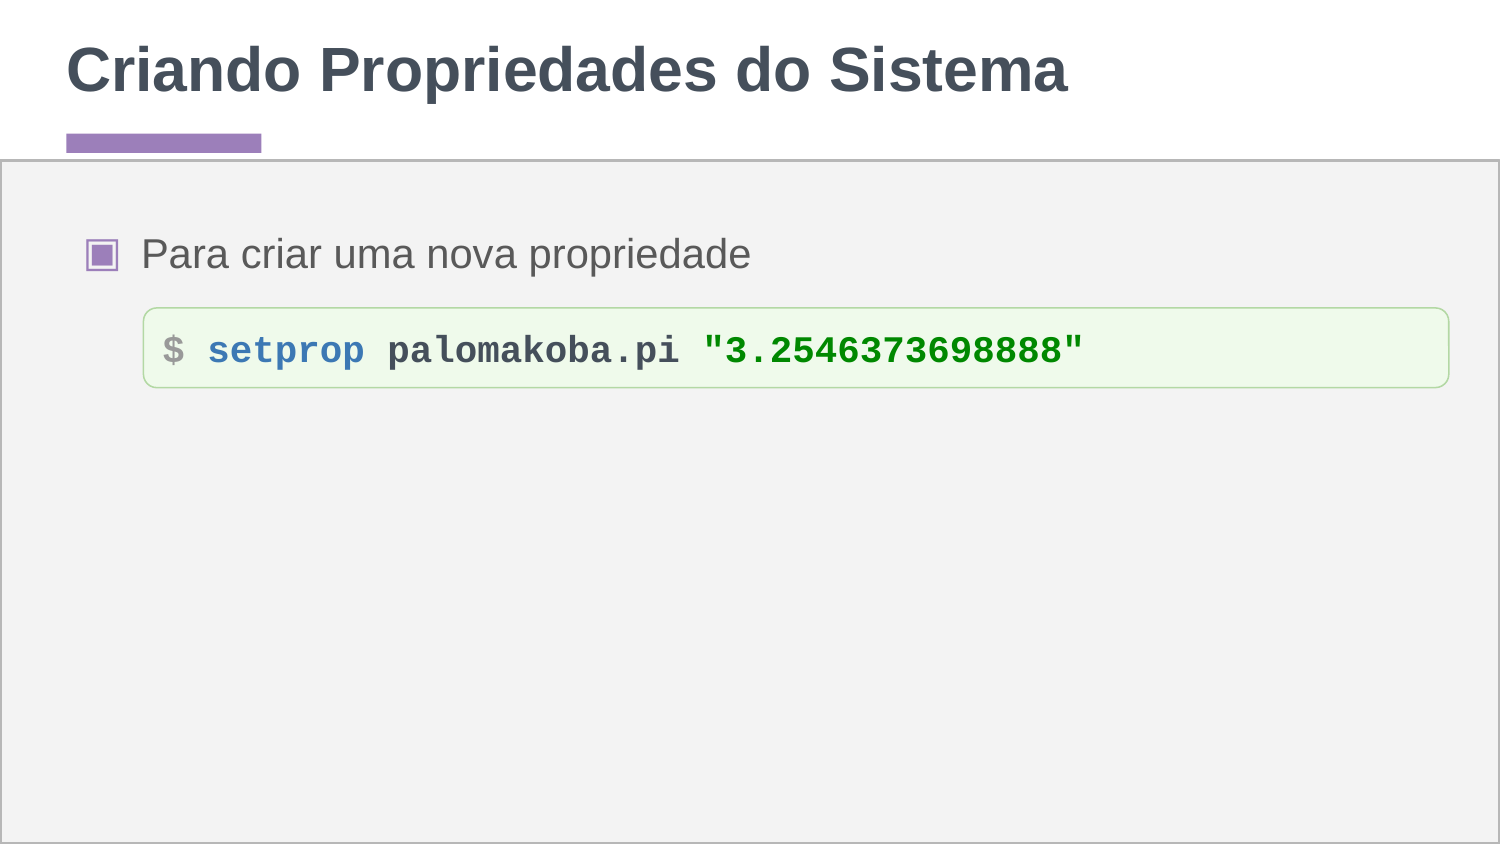

# Criando Propriedades do Sistema

Para criar uma nova propriedade
$ setprop palomakoba.pi "3.2546373698888"
85